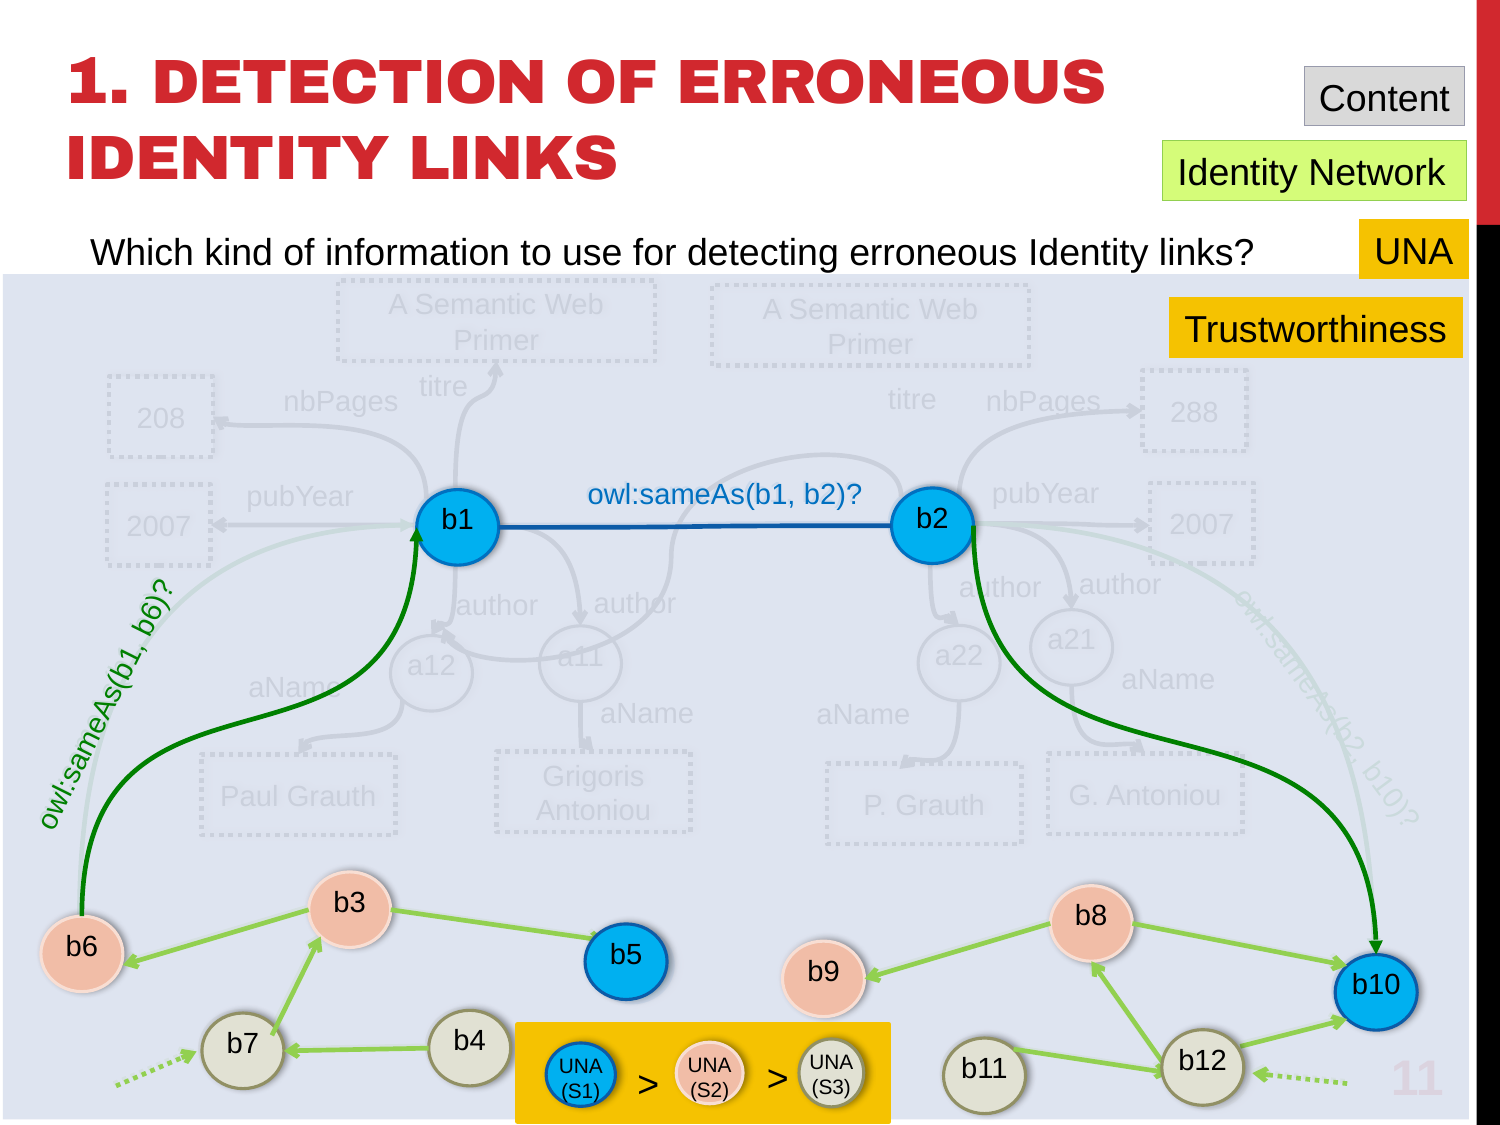

1. Detection of erroneous identity links
Content
Identity Network
UNA
Which kind of information to use for detecting erroneous Identity links?

A Semantic Web Primer
A Semantic Web Primer
Trustworthiness
titre
288
titre
nbPages
nbPages
208
owl:sameAs(b1, b2)?
pubYear
owl:sameAs(b1, b2)?
pubYear
2007
2007
b2
b1
b2
b1
author

author

author

author
a21
a22
a11
a12
aName
aName
owl:sameAs(b1, b6)?
owl:sameAs(b1, b6)?
owl:sameAs(b2, b10)?
aName
aName
Grigoris Antoniou
G. Antoniou
Paul Grauth
P. Grauth
b3
b3
b8
b8
b6
b6
b5
b5
b9
b9
b10
b10
b4
b4
b7
b7

UNA(S3)
UNA(S2)
UNA(S1)
>
>
b12
b12
b11
b11
11